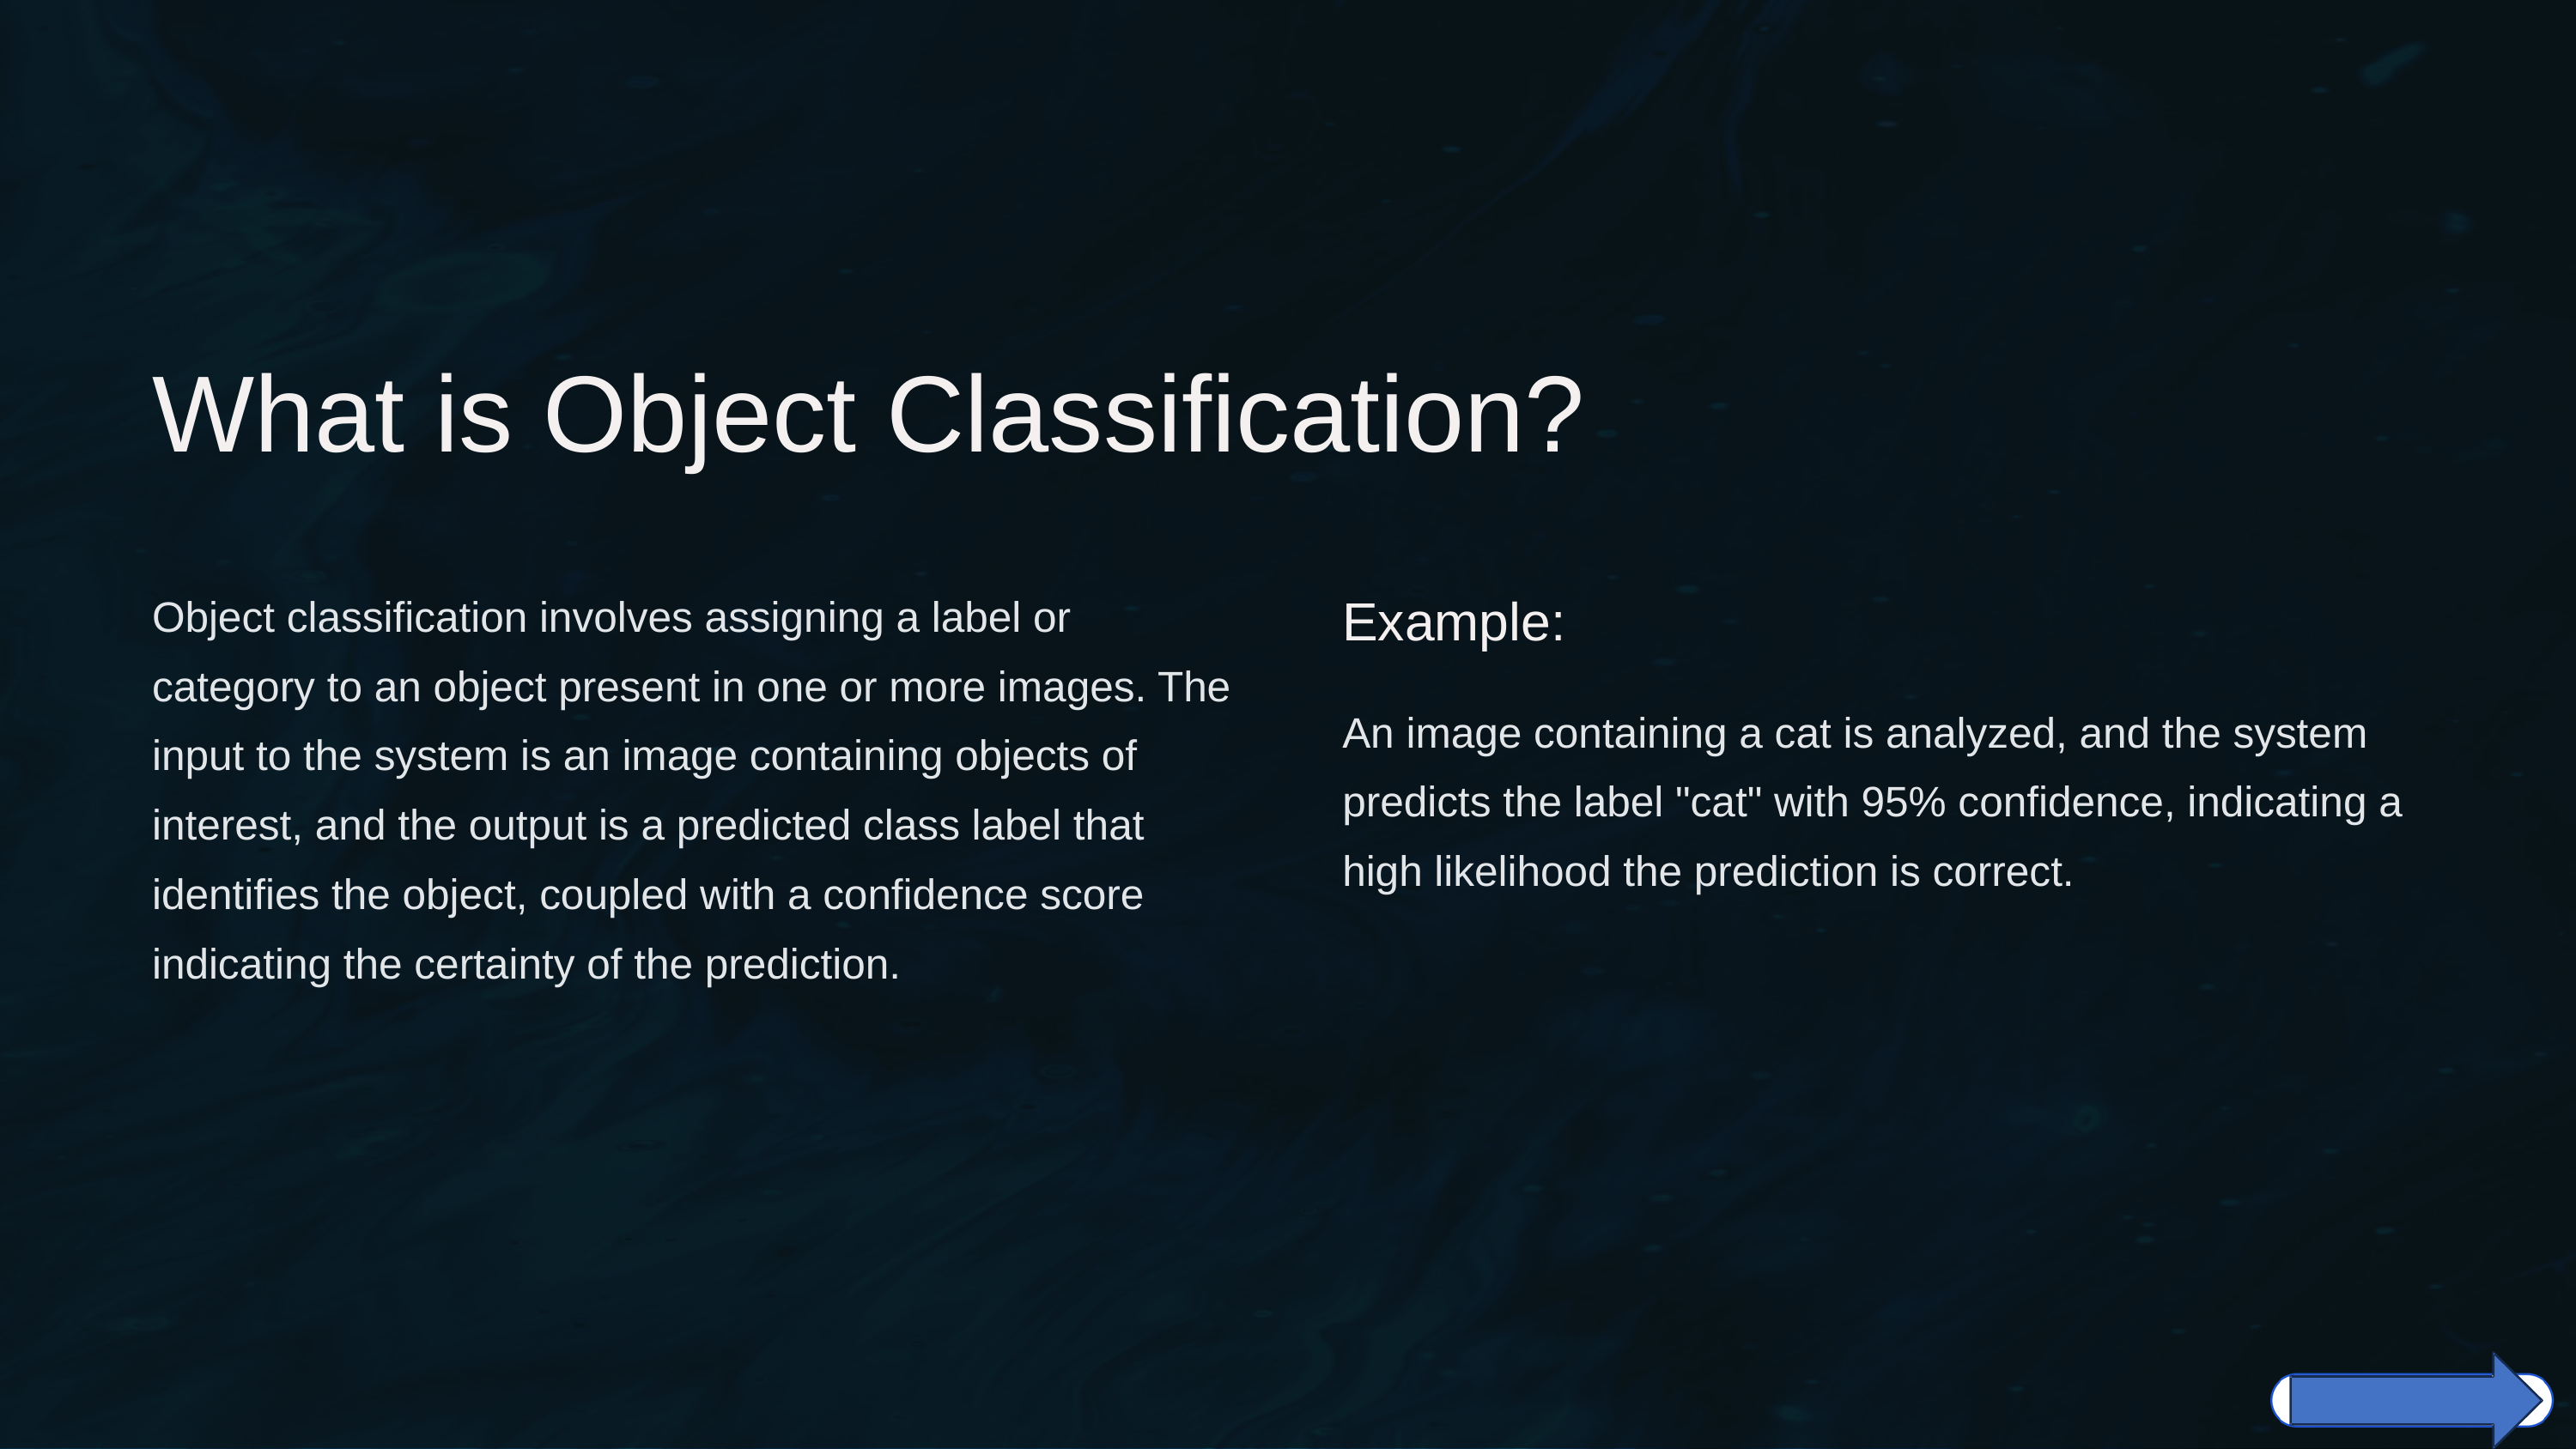

What is Object Classification?

Object classification involves assigning a label or category to an object present in one or more images. The input to the system is an image containing objects of interest, and the output is a predicted class label that identifies the object, coupled with a confidence score indicating the certainty of the prediction.

Example:

An image containing a cat is analyzed, and the system predicts the label "cat" with 95% confidence, indicating a high likelihood the prediction is correct.